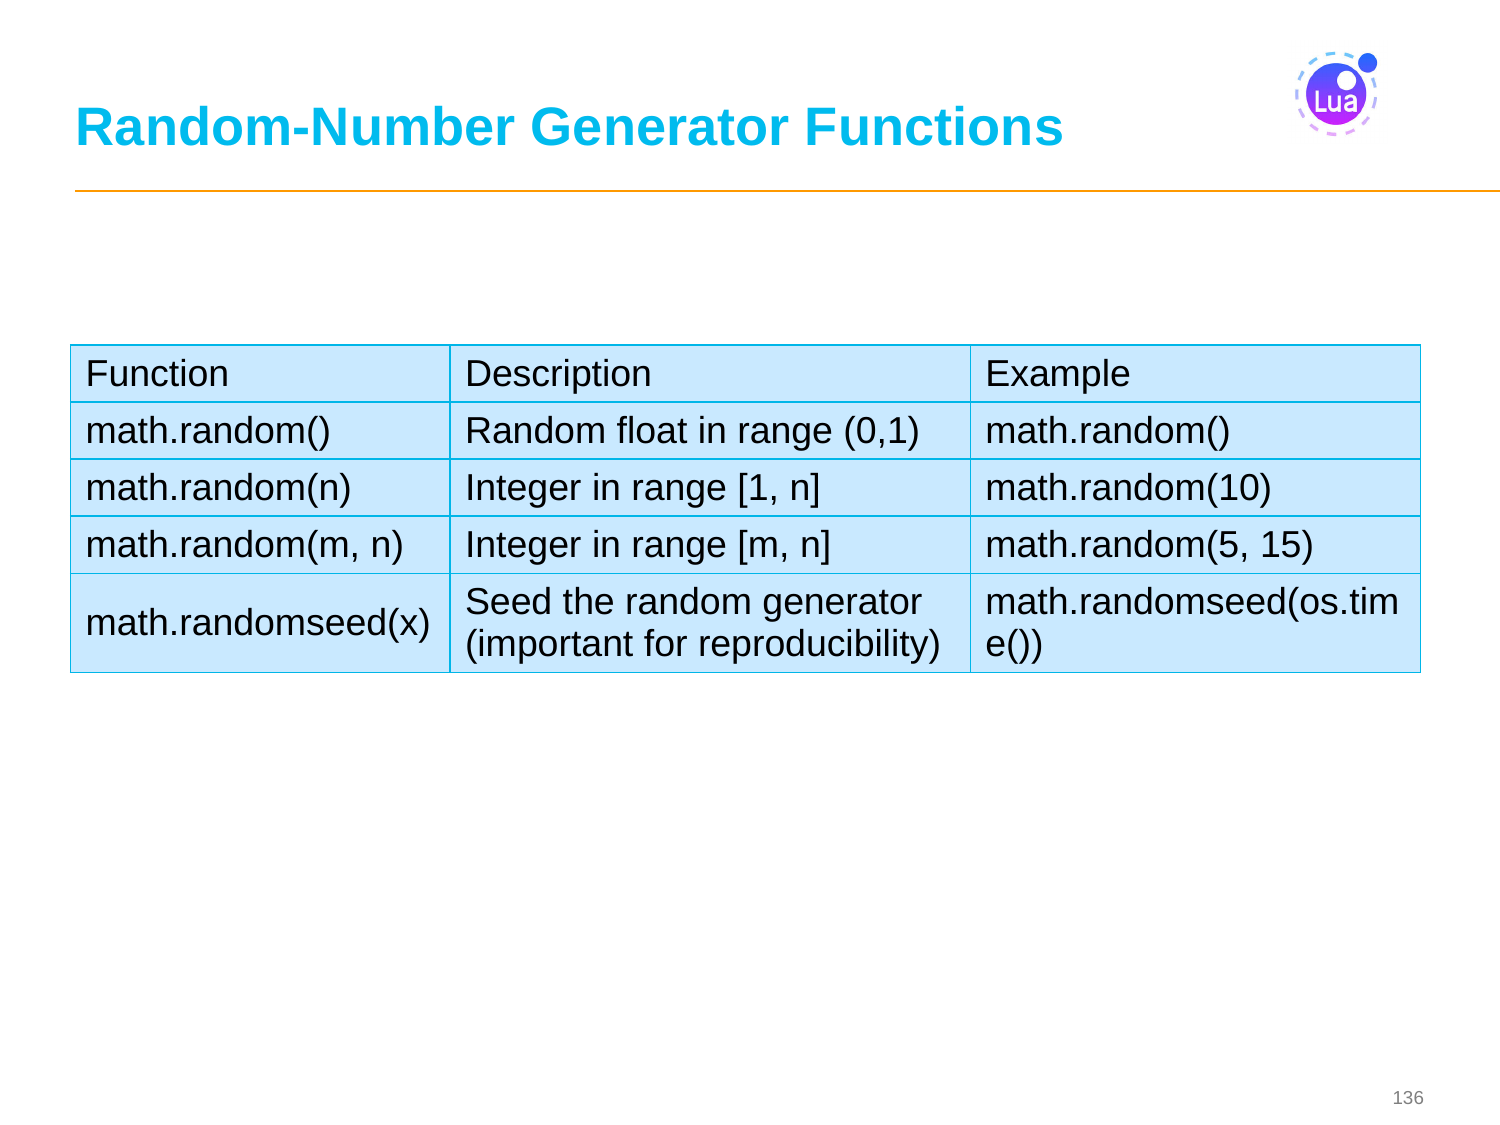

# Random-Number Generator Functions
| Function | Description | Example |
| --- | --- | --- |
| math.random() | Random float in range (0,1) | math.random() |
| math.random(n) | Integer in range [1, n] | math.random(10) |
| math.random(m, n) | Integer in range [m, n] | math.random(5, 15) |
| math.randomseed(x) | Seed the random generator (important for reproducibility) | math.randomseed(os.time()) |